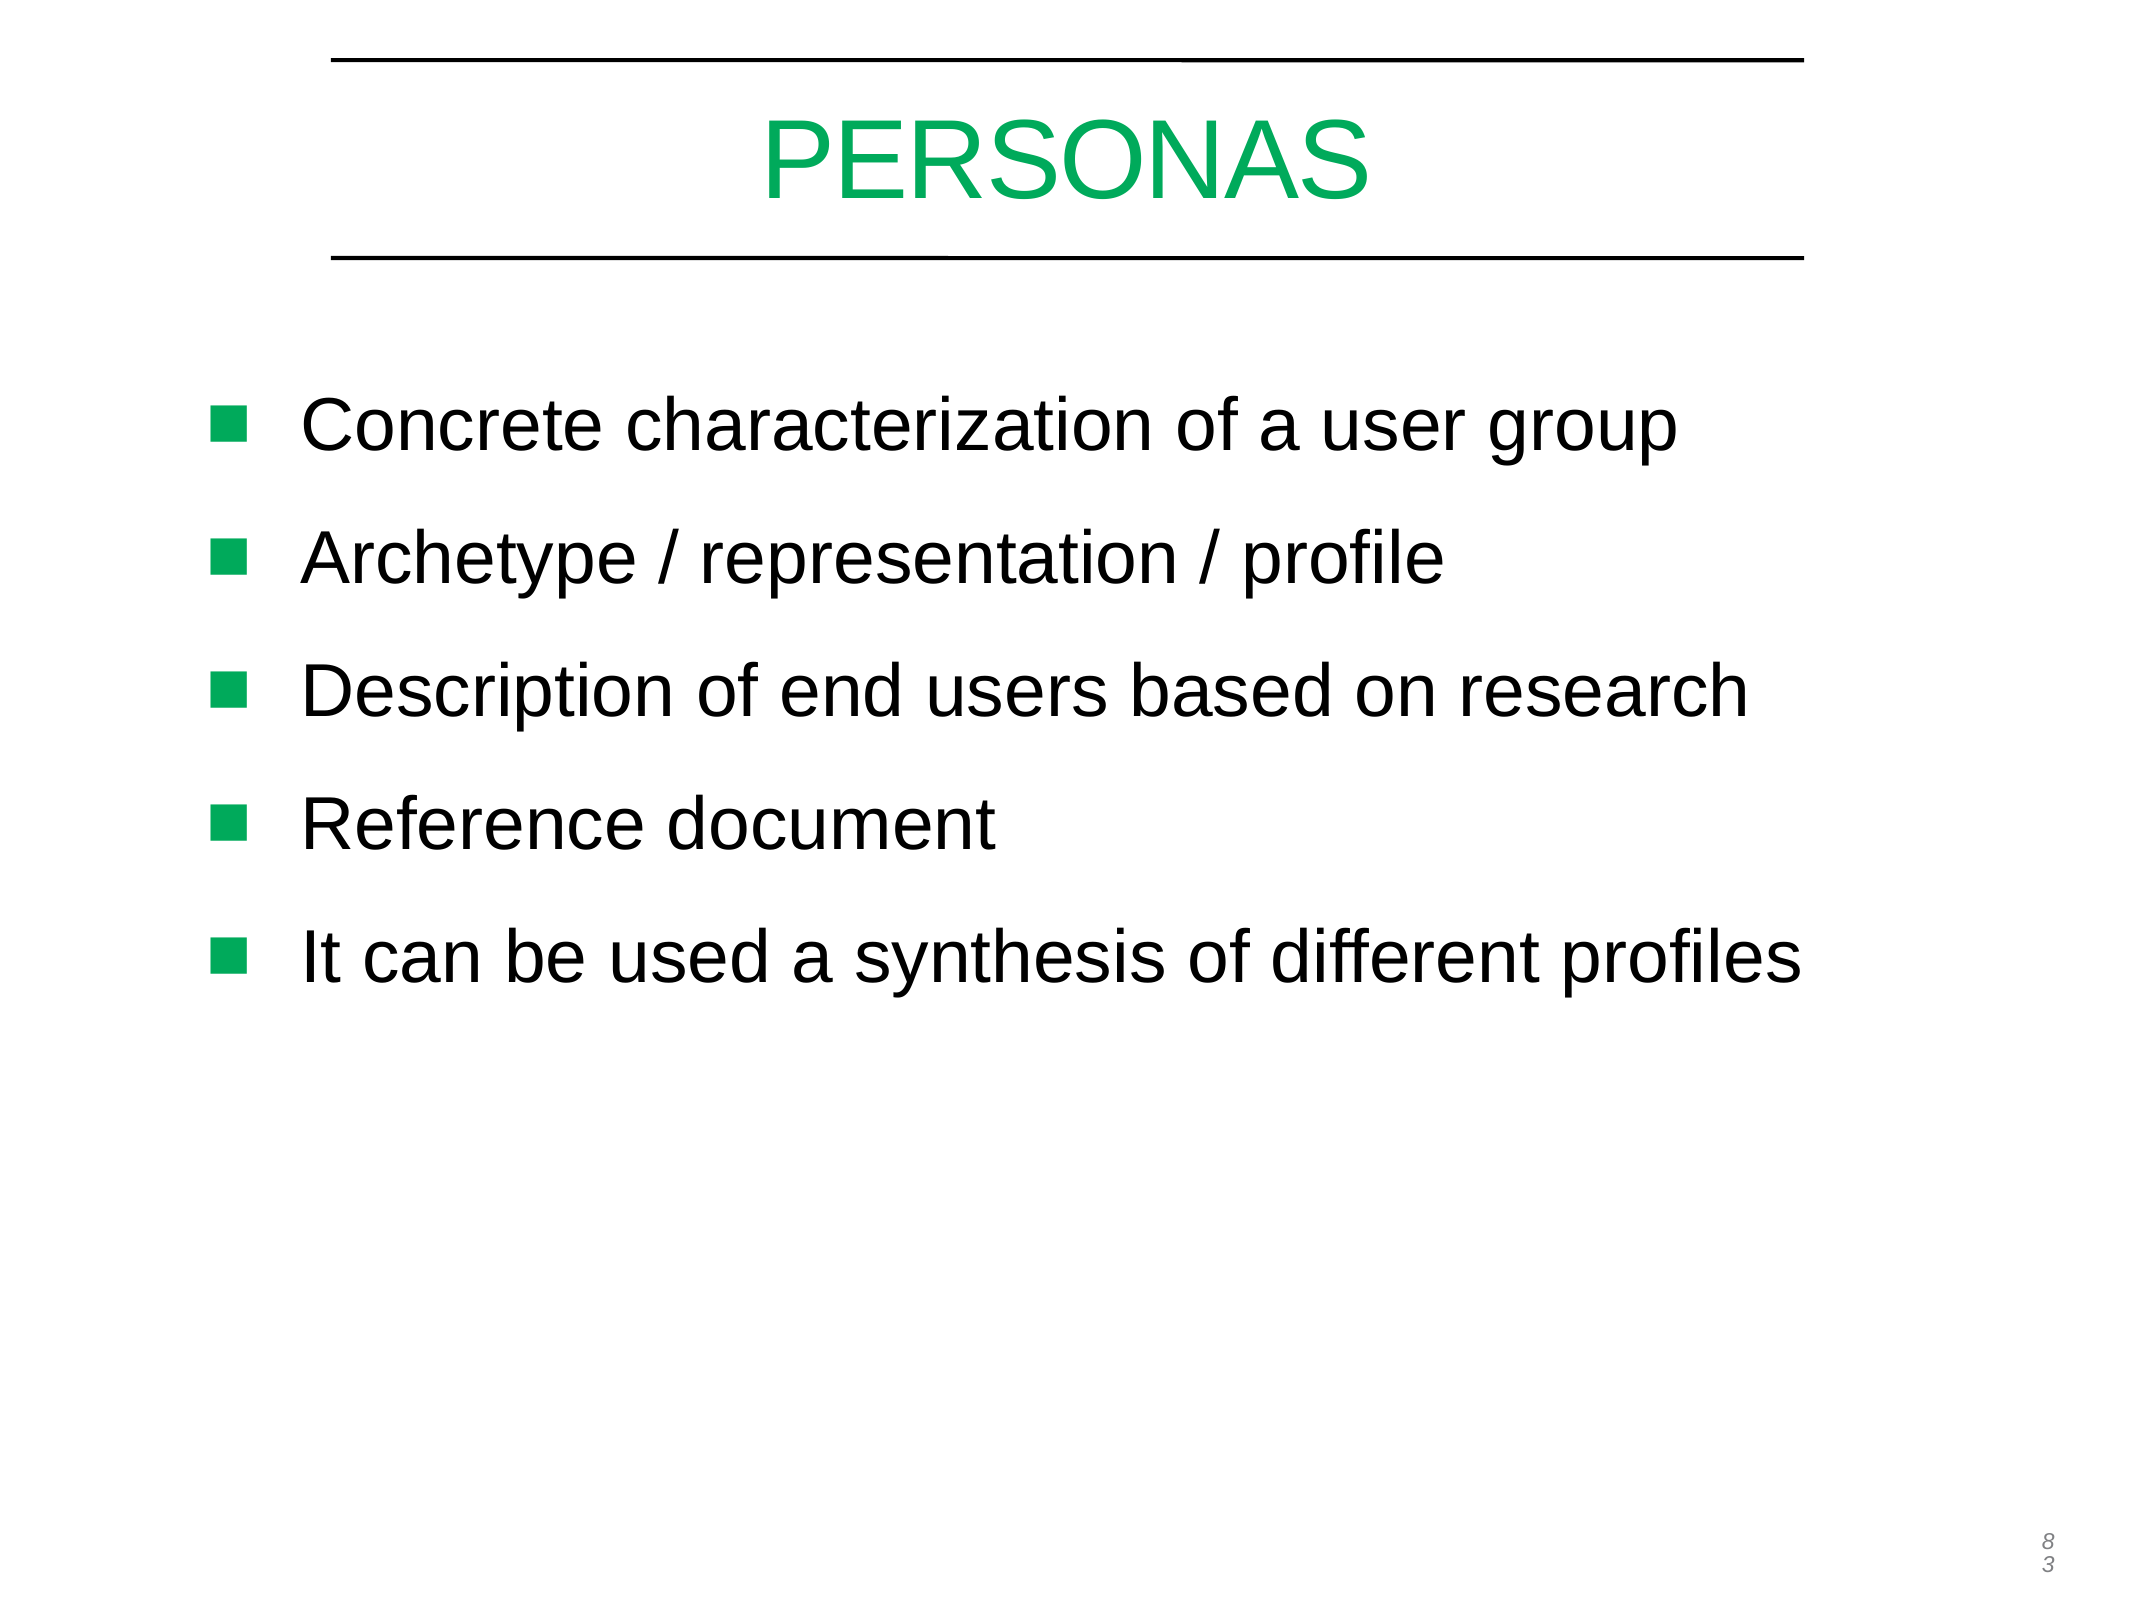

# Personas
Concrete characterization of a user group
Archetype / representation / profile
Description of end users based on research
Reference document
It can be used a synthesis of different profiles
83